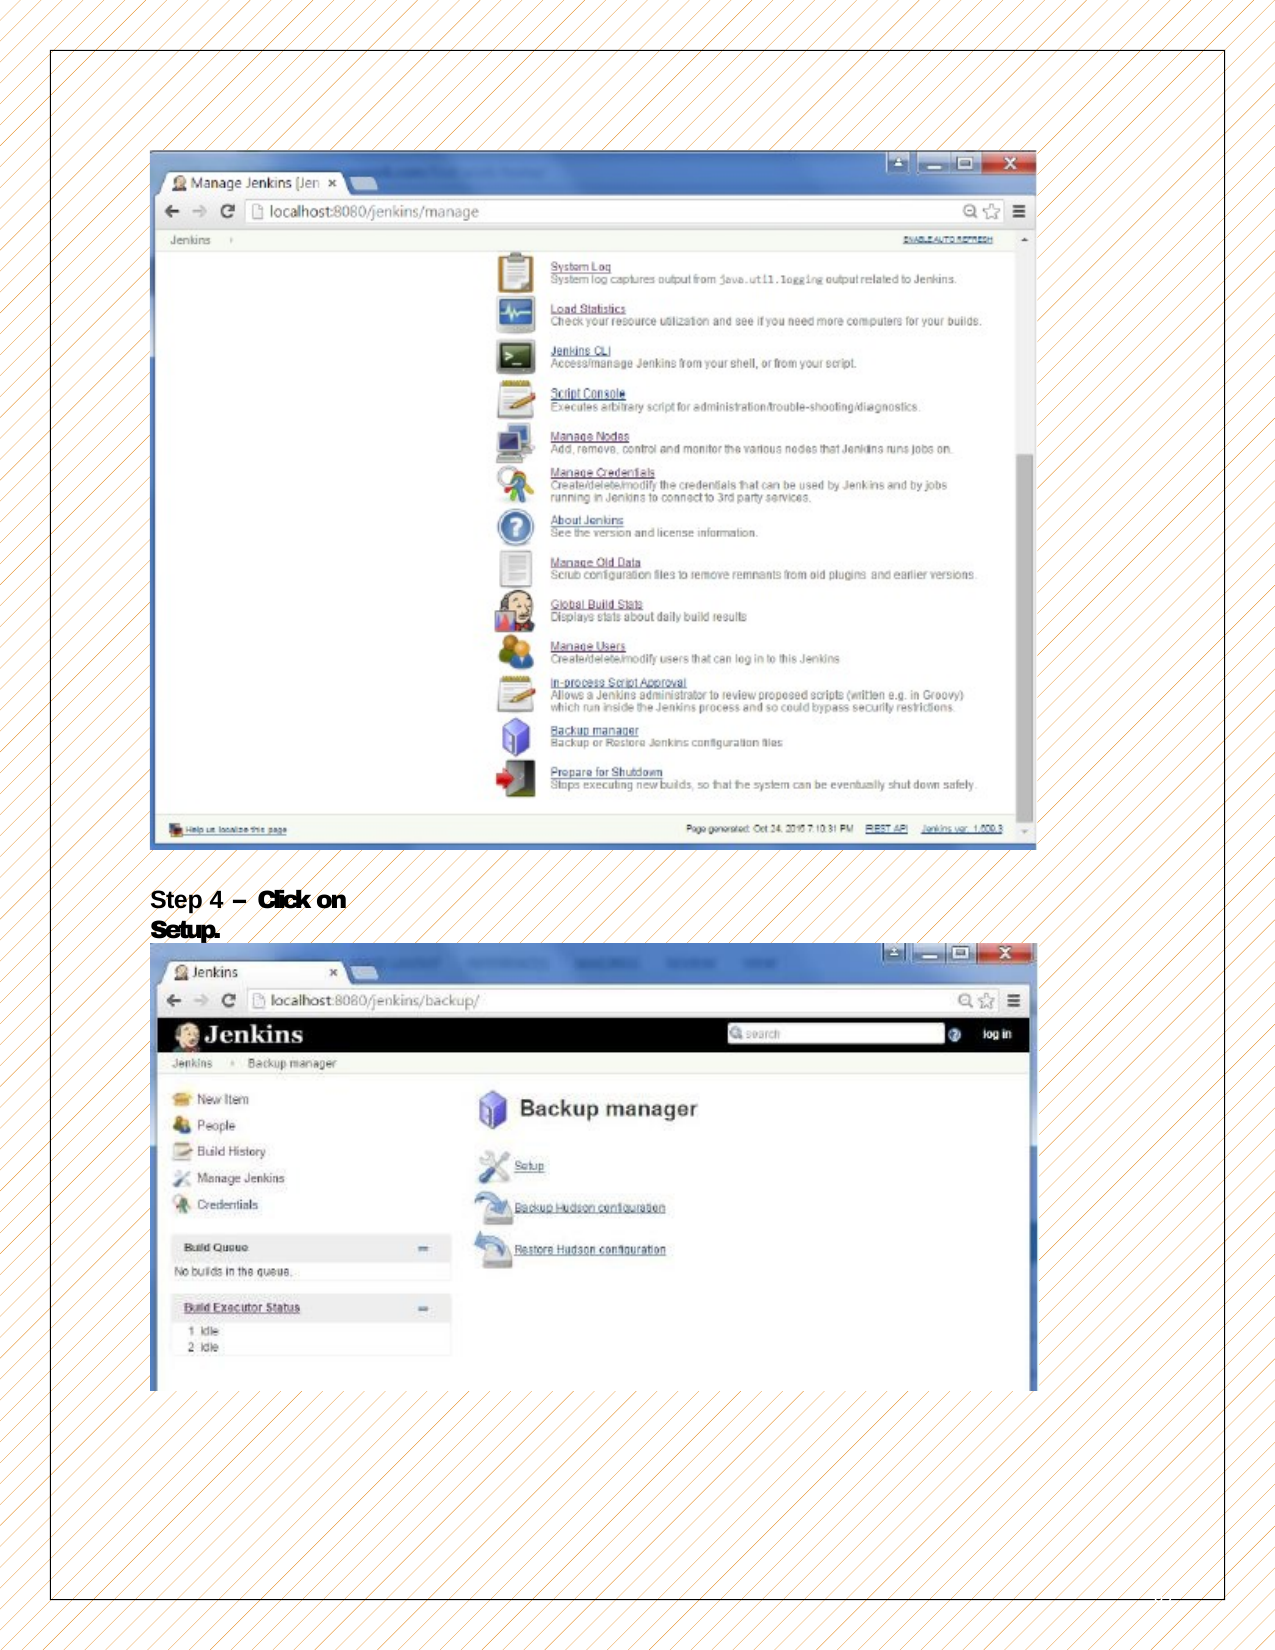

Step 4 − Click on Setup.
92